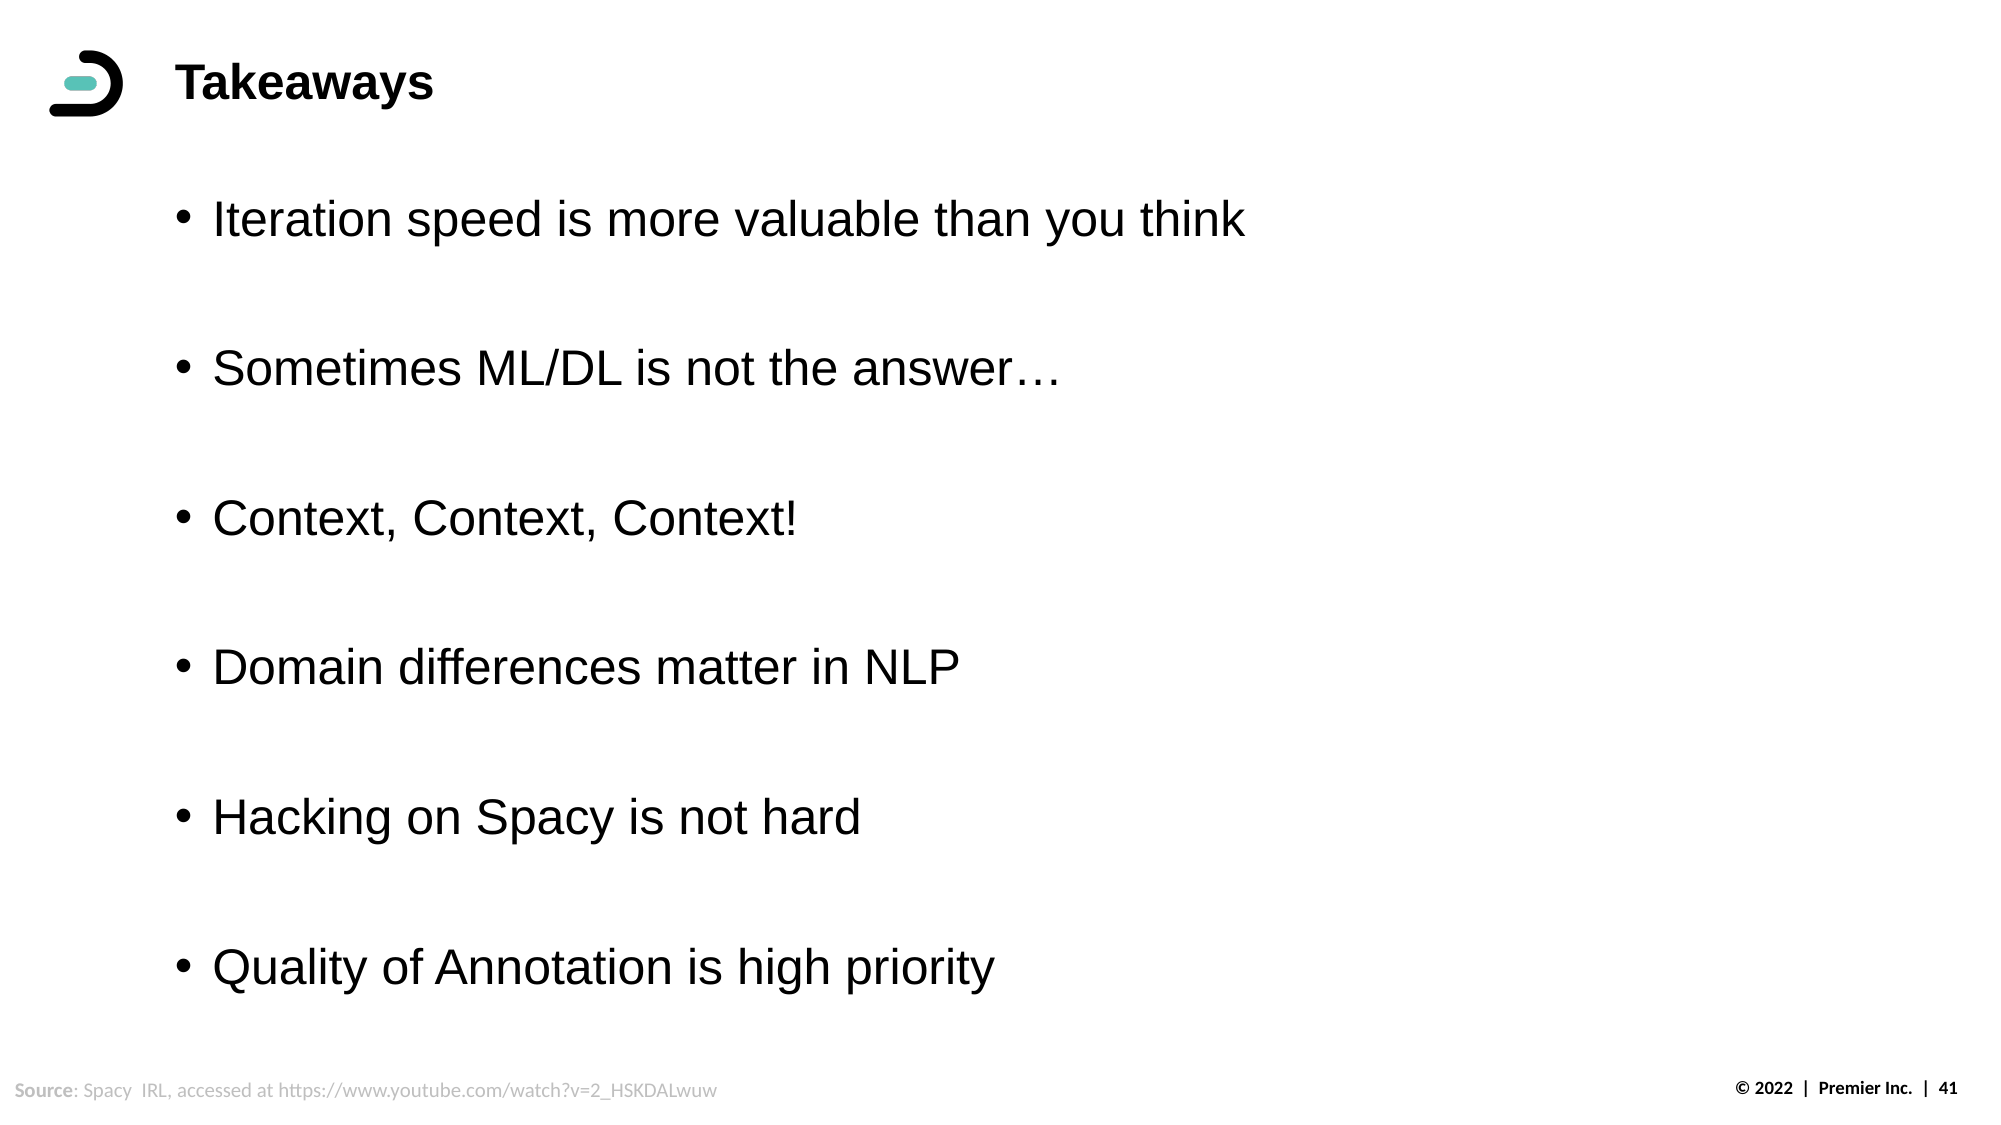

# Takeaways
Iteration speed is more valuable than you think

Sometimes ML/DL is not the answer…

Context, Context, Context!

Domain differences matter in NLP

Hacking on Spacy is not hard

Quality of Annotation is high priority
Source: Spacy  IRL, accessed at https://www.youtube.com/watch?v=2_HSKDALwuw